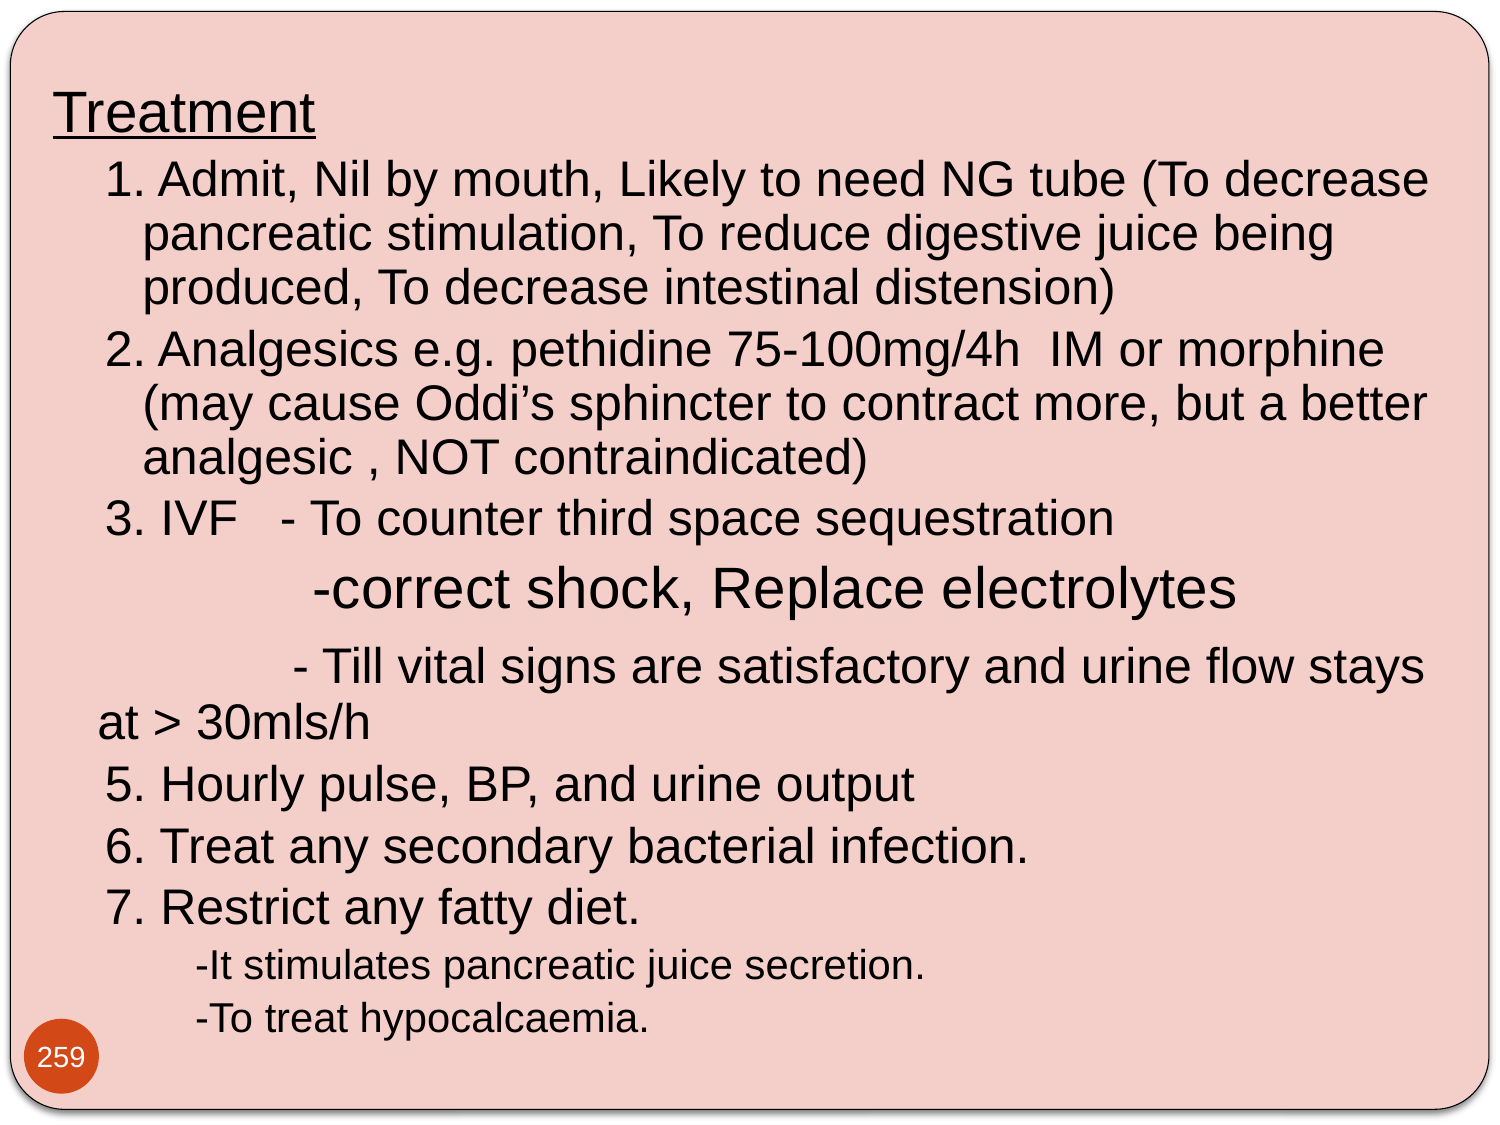

Treatment
1. Admit, Nil by mouth, Likely to need NG tube (To decrease pancreatic stimulation, To reduce digestive juice being produced, To decrease intestinal distension)
2. Analgesics e.g. pethidine 75-100mg/4h  IM or morphine (may cause Oddi’s sphincter to contract more, but a better analgesic , NOT contraindicated)
3. IVF   - To counter third space sequestration
                -correct shock, Replace electrolytes
	            - Till vital signs are satisfactory and urine flow stays at > 30mls/h
5. Hourly pulse, BP, and urine output
6. Treat any secondary bacterial infection.
7. Restrict any fatty diet.
-It stimulates pancreatic juice secretion.
-To treat hypocalcaemia.

259